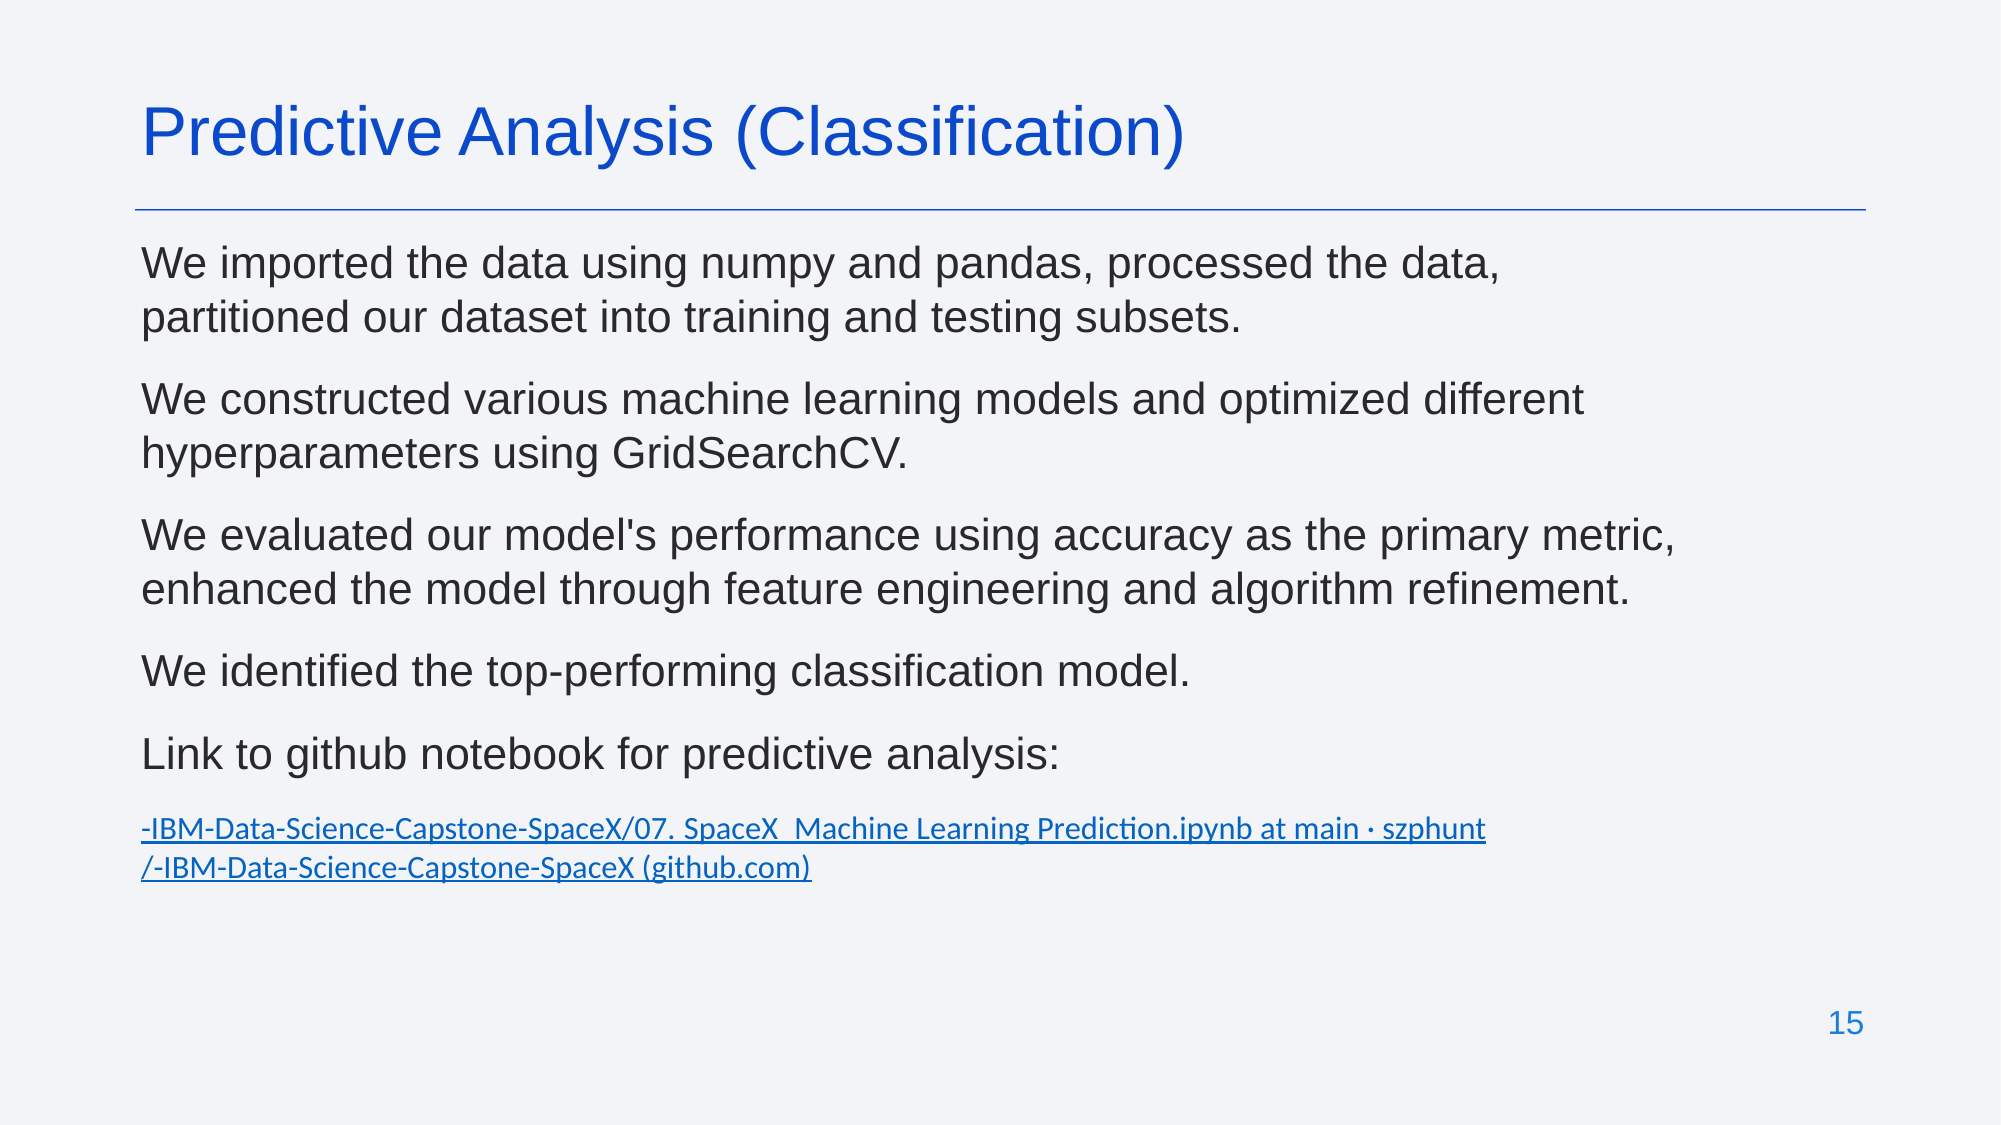

Predictive Analysis (Classification)
We imported the data using numpy and pandas, processed the data, partitioned our dataset into training and testing subsets.
We constructed various machine learning models and optimized different hyperparameters using GridSearchCV.
We evaluated our model's performance using accuracy as the primary metric, enhanced the model through feature engineering and algorithm refinement.
We identified the top-performing classification model.
Link to github notebook for predictive analysis:
-IBM-Data-Science-Capstone-SpaceX/07. SpaceX_Machine Learning Prediction.ipynb at main · szphunt/-IBM-Data-Science-Capstone-SpaceX (github.com)

15